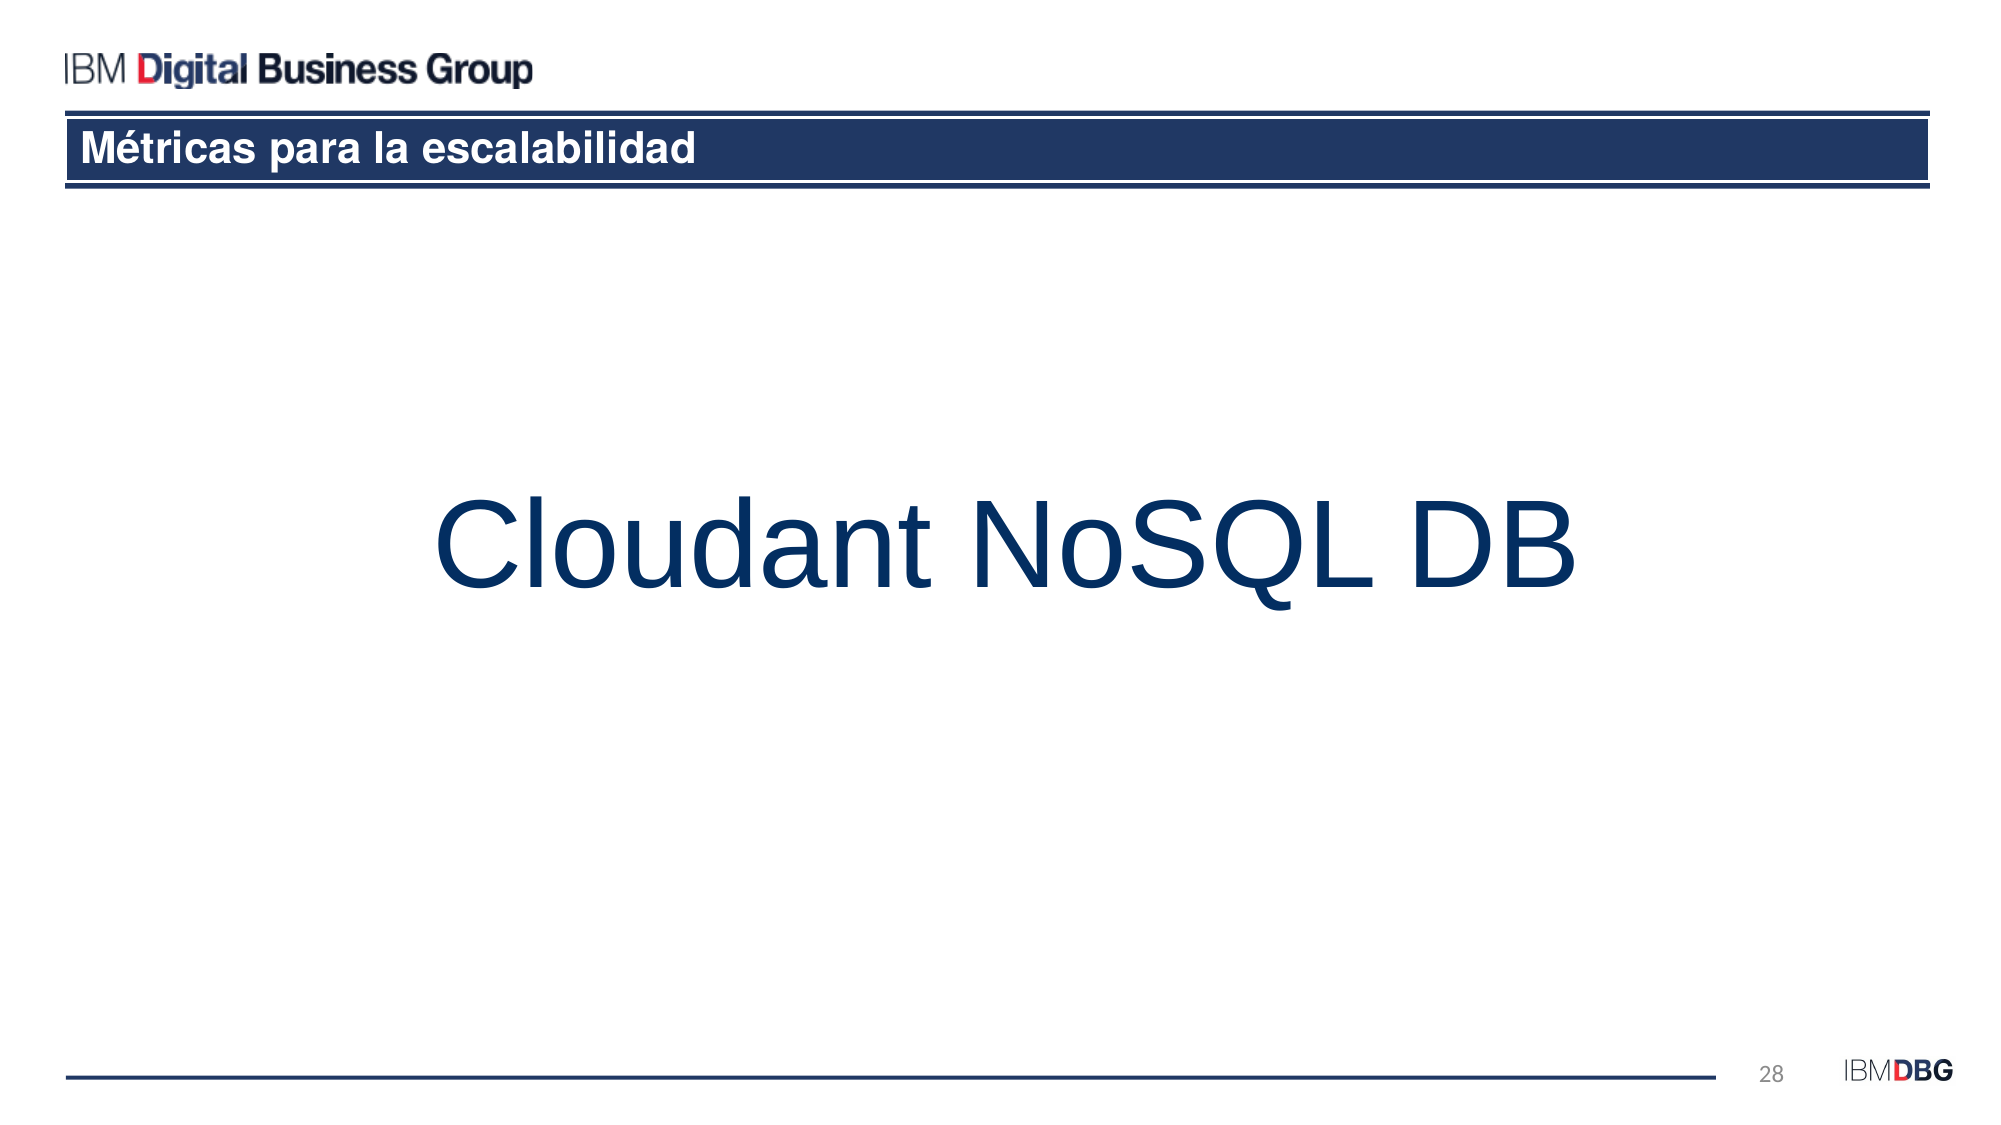

Métricas para la escalabilidad
Cloudant NoSQL DB
28